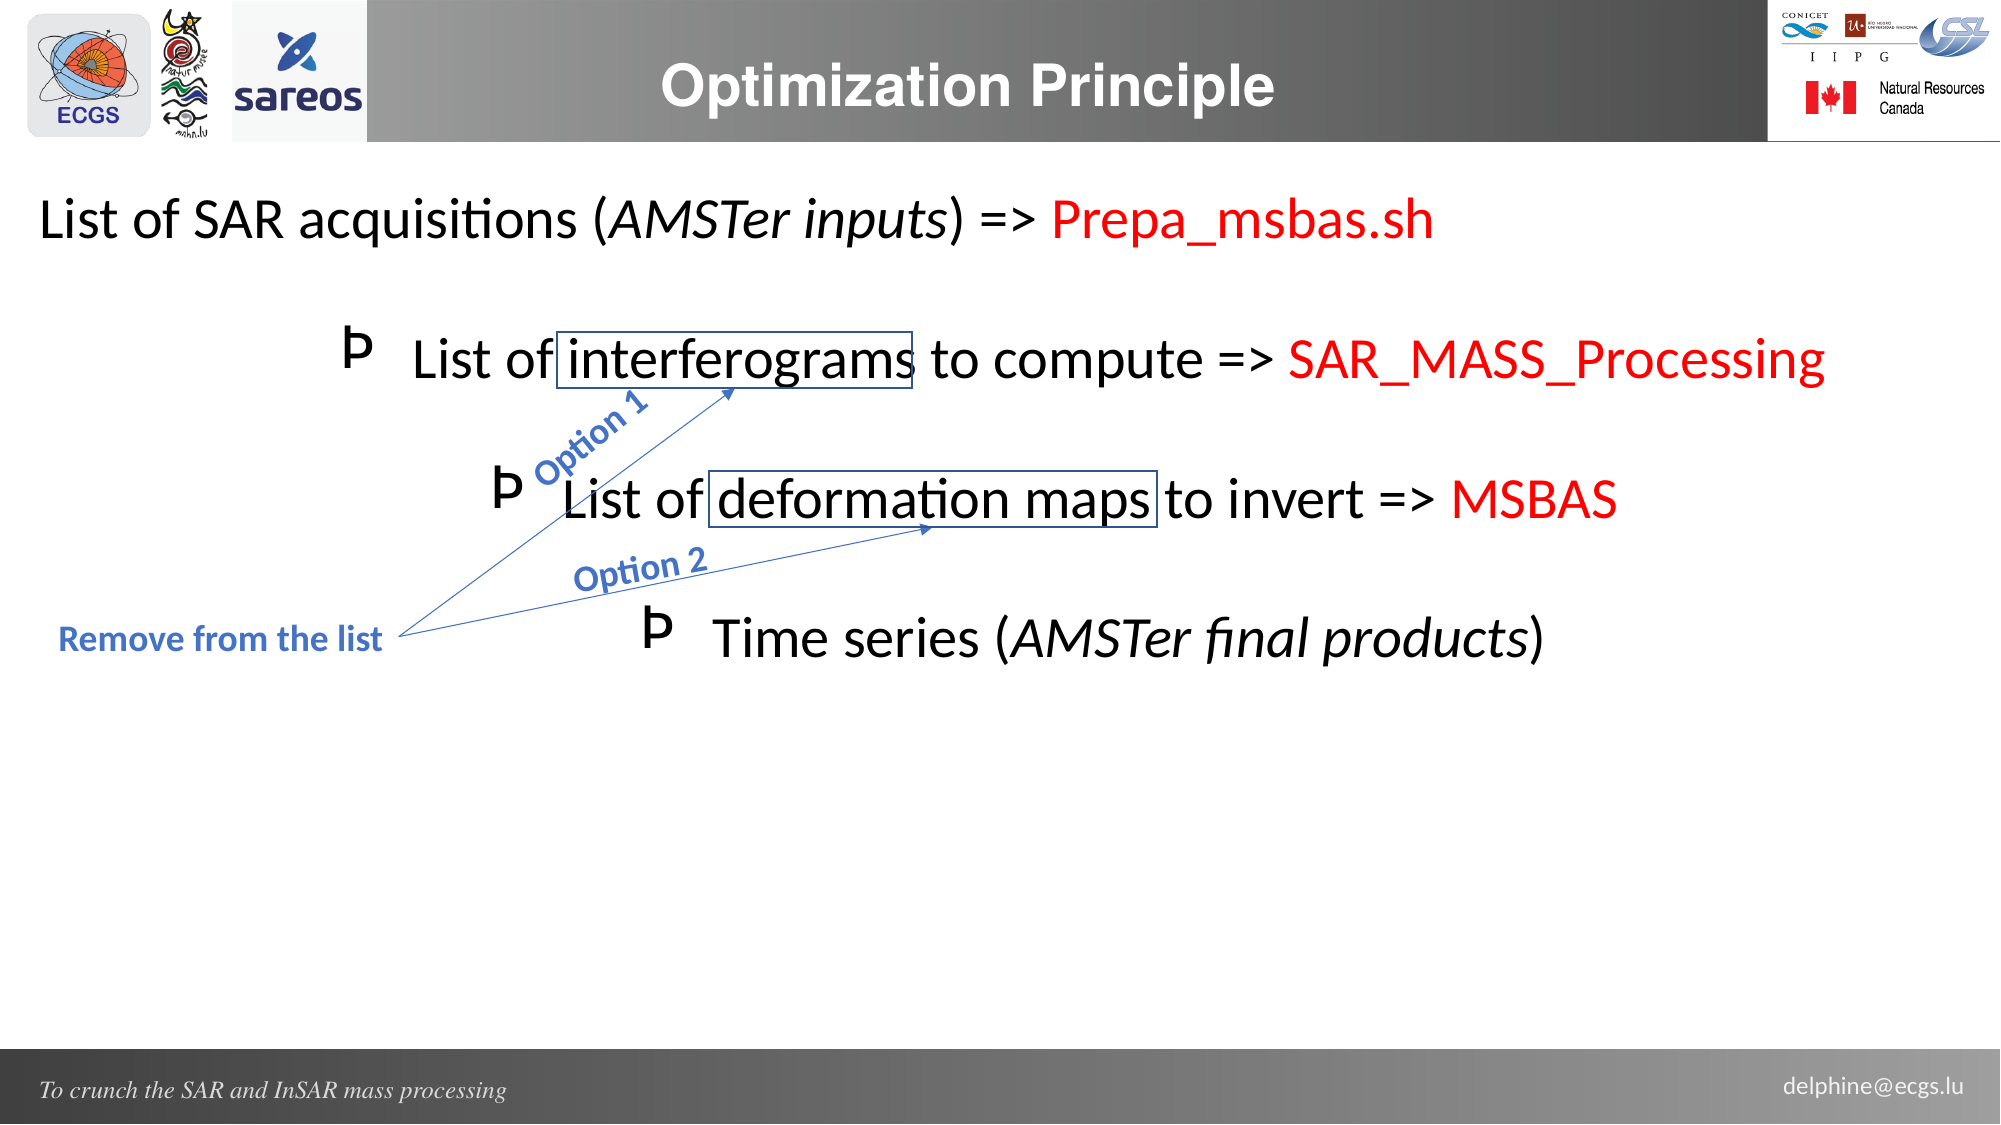

Optimization Principle
List of SAR acquisitions (AMSTer inputs) => Prepa_msbas.sh

  List of interferograms to compute => SAR_MASS_Processing

  List of deformation maps to invert => MSBAS

  Time series (AMSTer final products)

Option 1

Option 2
Remove from the list